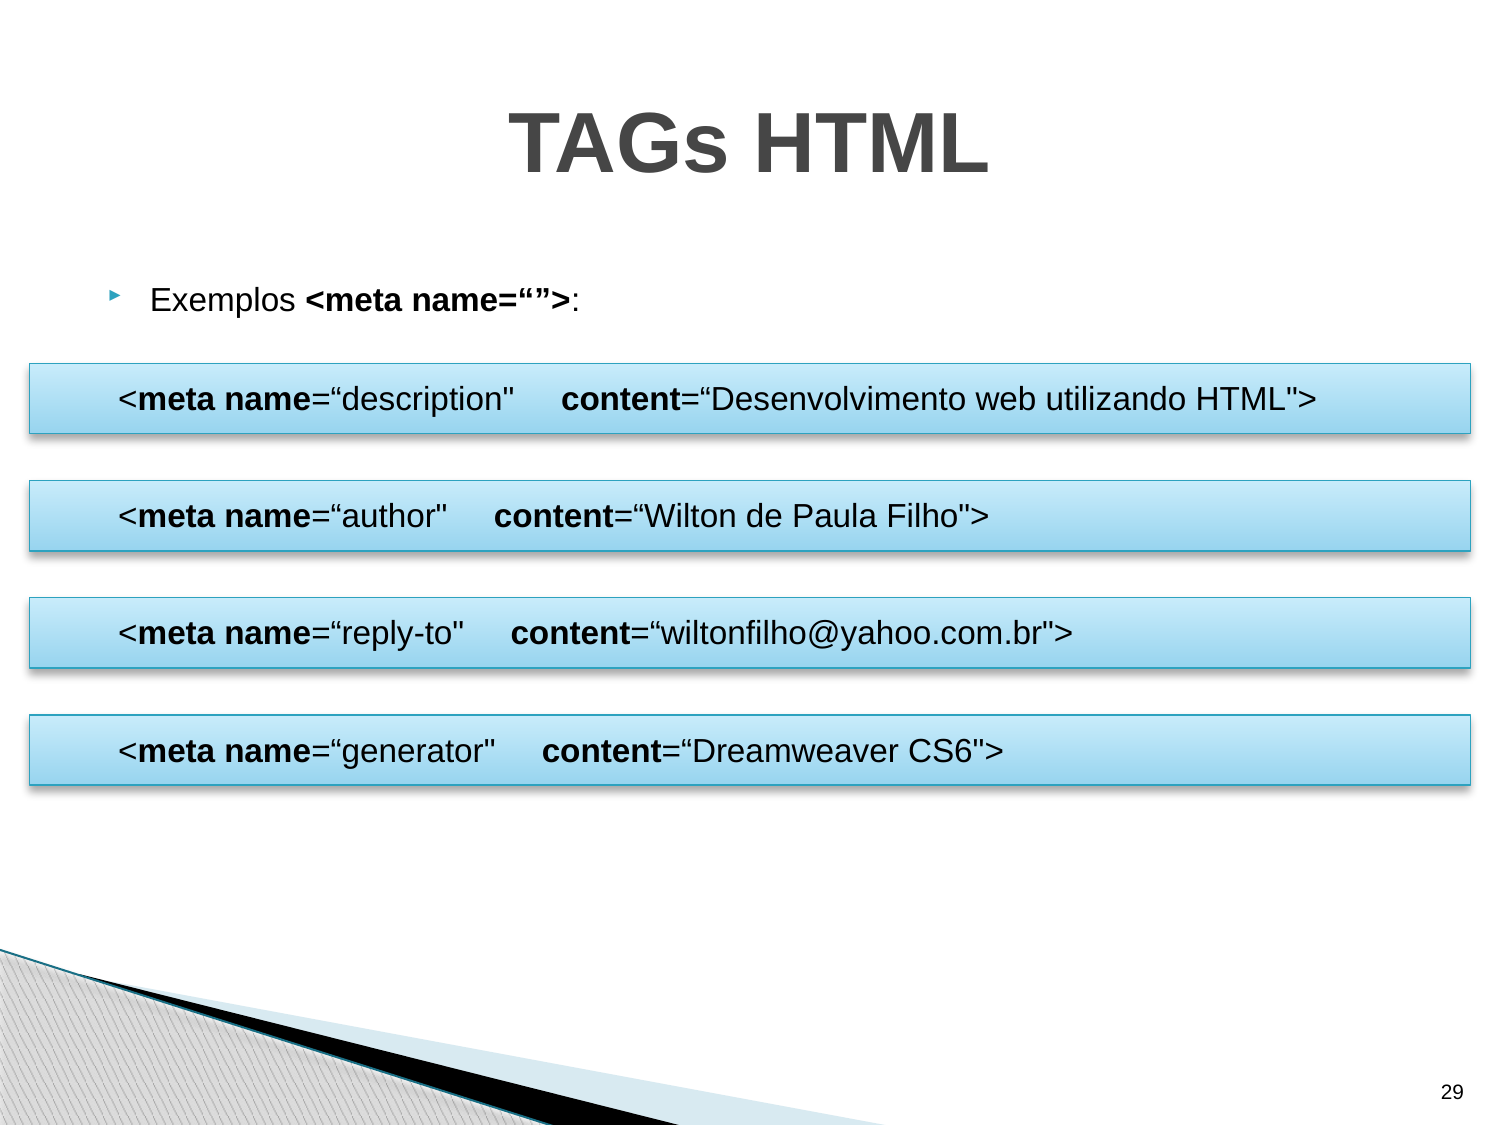

# TAGs HTML
Exemplos <meta name=“”>:

        <meta name=“description"     content=“Desenvolvimento web utilizando HTML">

        <meta name=“author"     content=“Wilton de Paula Filho">

        <meta name=“reply-to"     content=“wiltonfilho@yahoo.com.br">

        <meta name=“generator"     content=“Dreamweaver CS6">

29